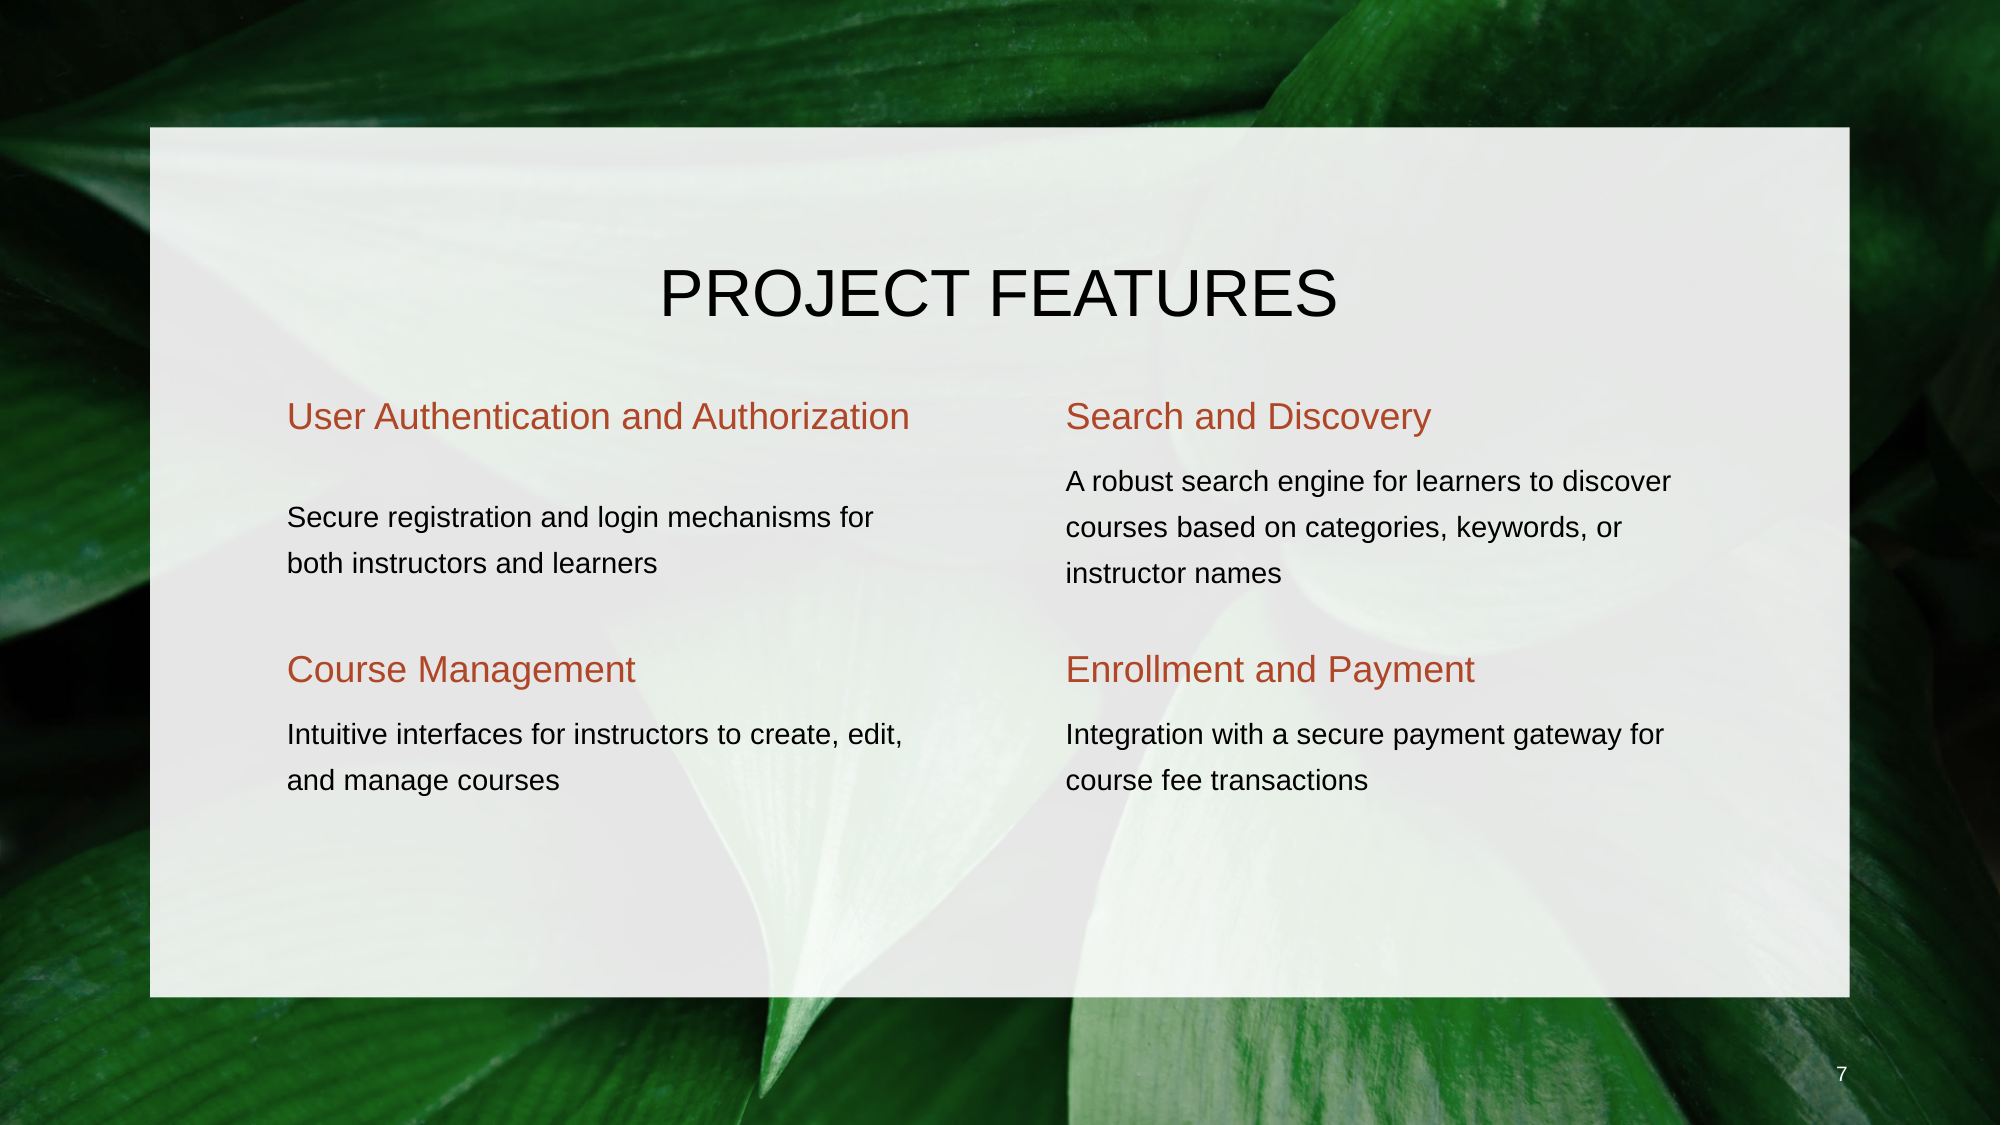

# PROJECT FEATURES
User Authentication and Authorization
Search and Discovery
A robust search engine for learners to discover courses based on categories, keywords, or instructor names
Secure registration and login mechanisms for both instructors and learners
Course Management
Enrollment and Payment
Intuitive interfaces for instructors to create, edit, and manage courses
Integration with a secure payment gateway for course fee transactions
7